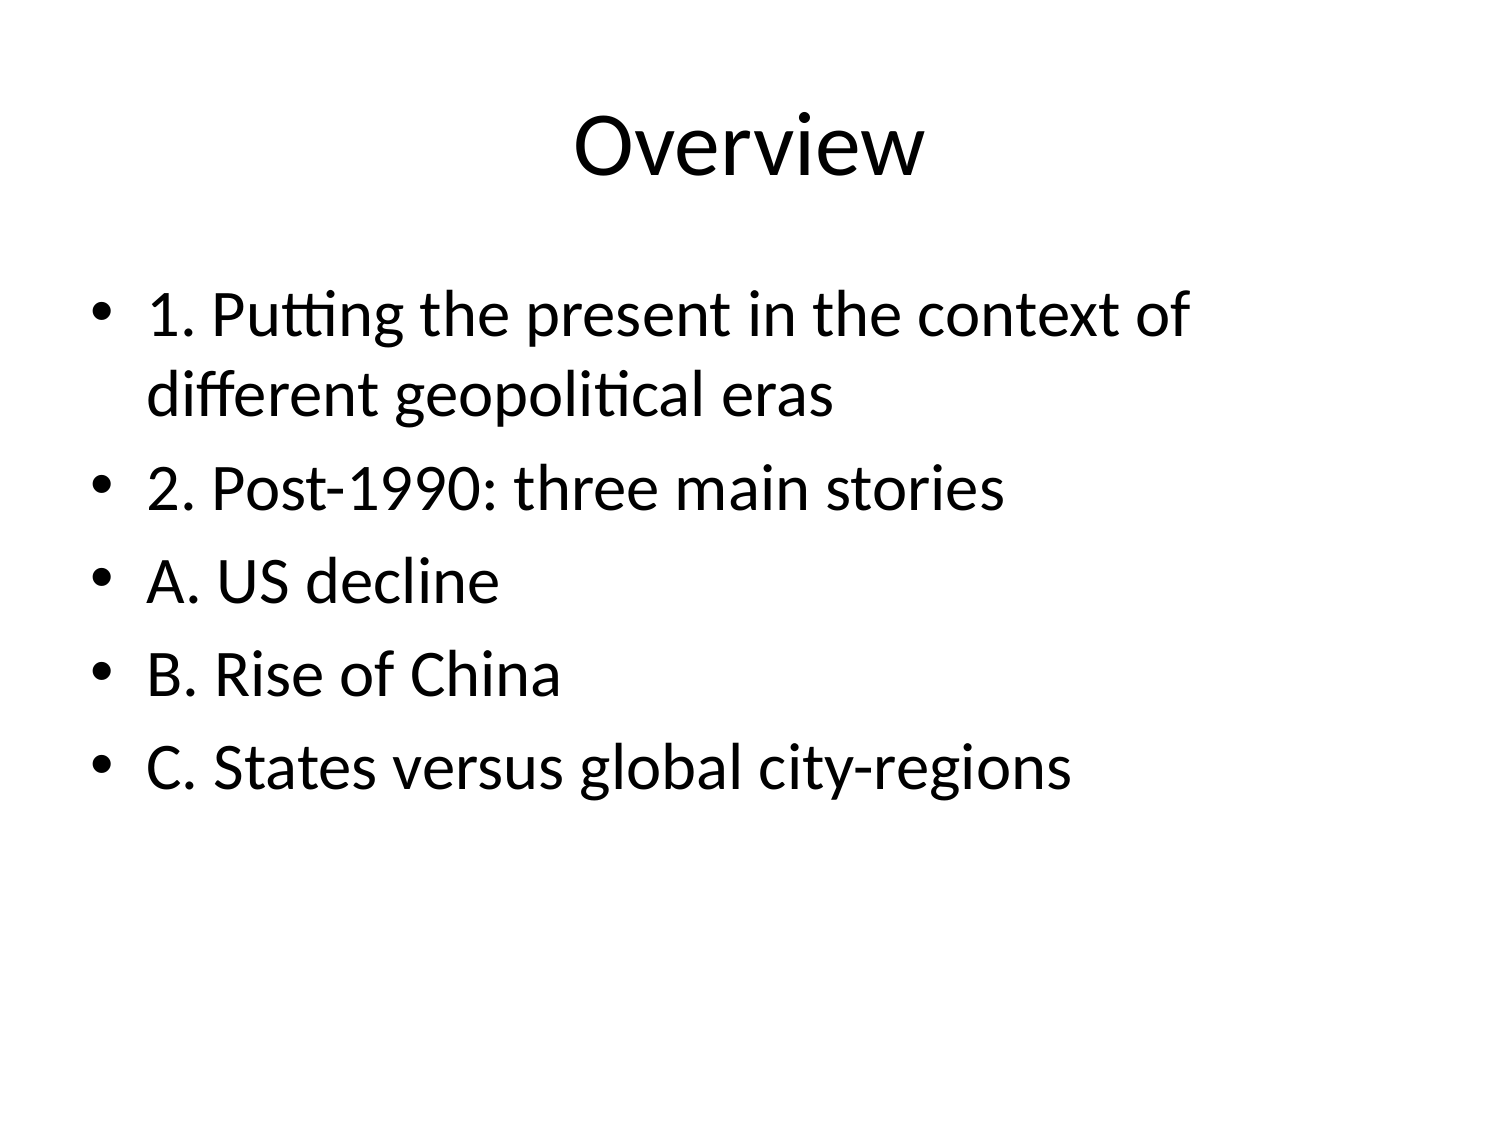

# Overview
1. Putting the present in the context of different geopolitical eras
2. Post-1990: three main stories
A. US decline
B. Rise of China
C. States versus global city-regions